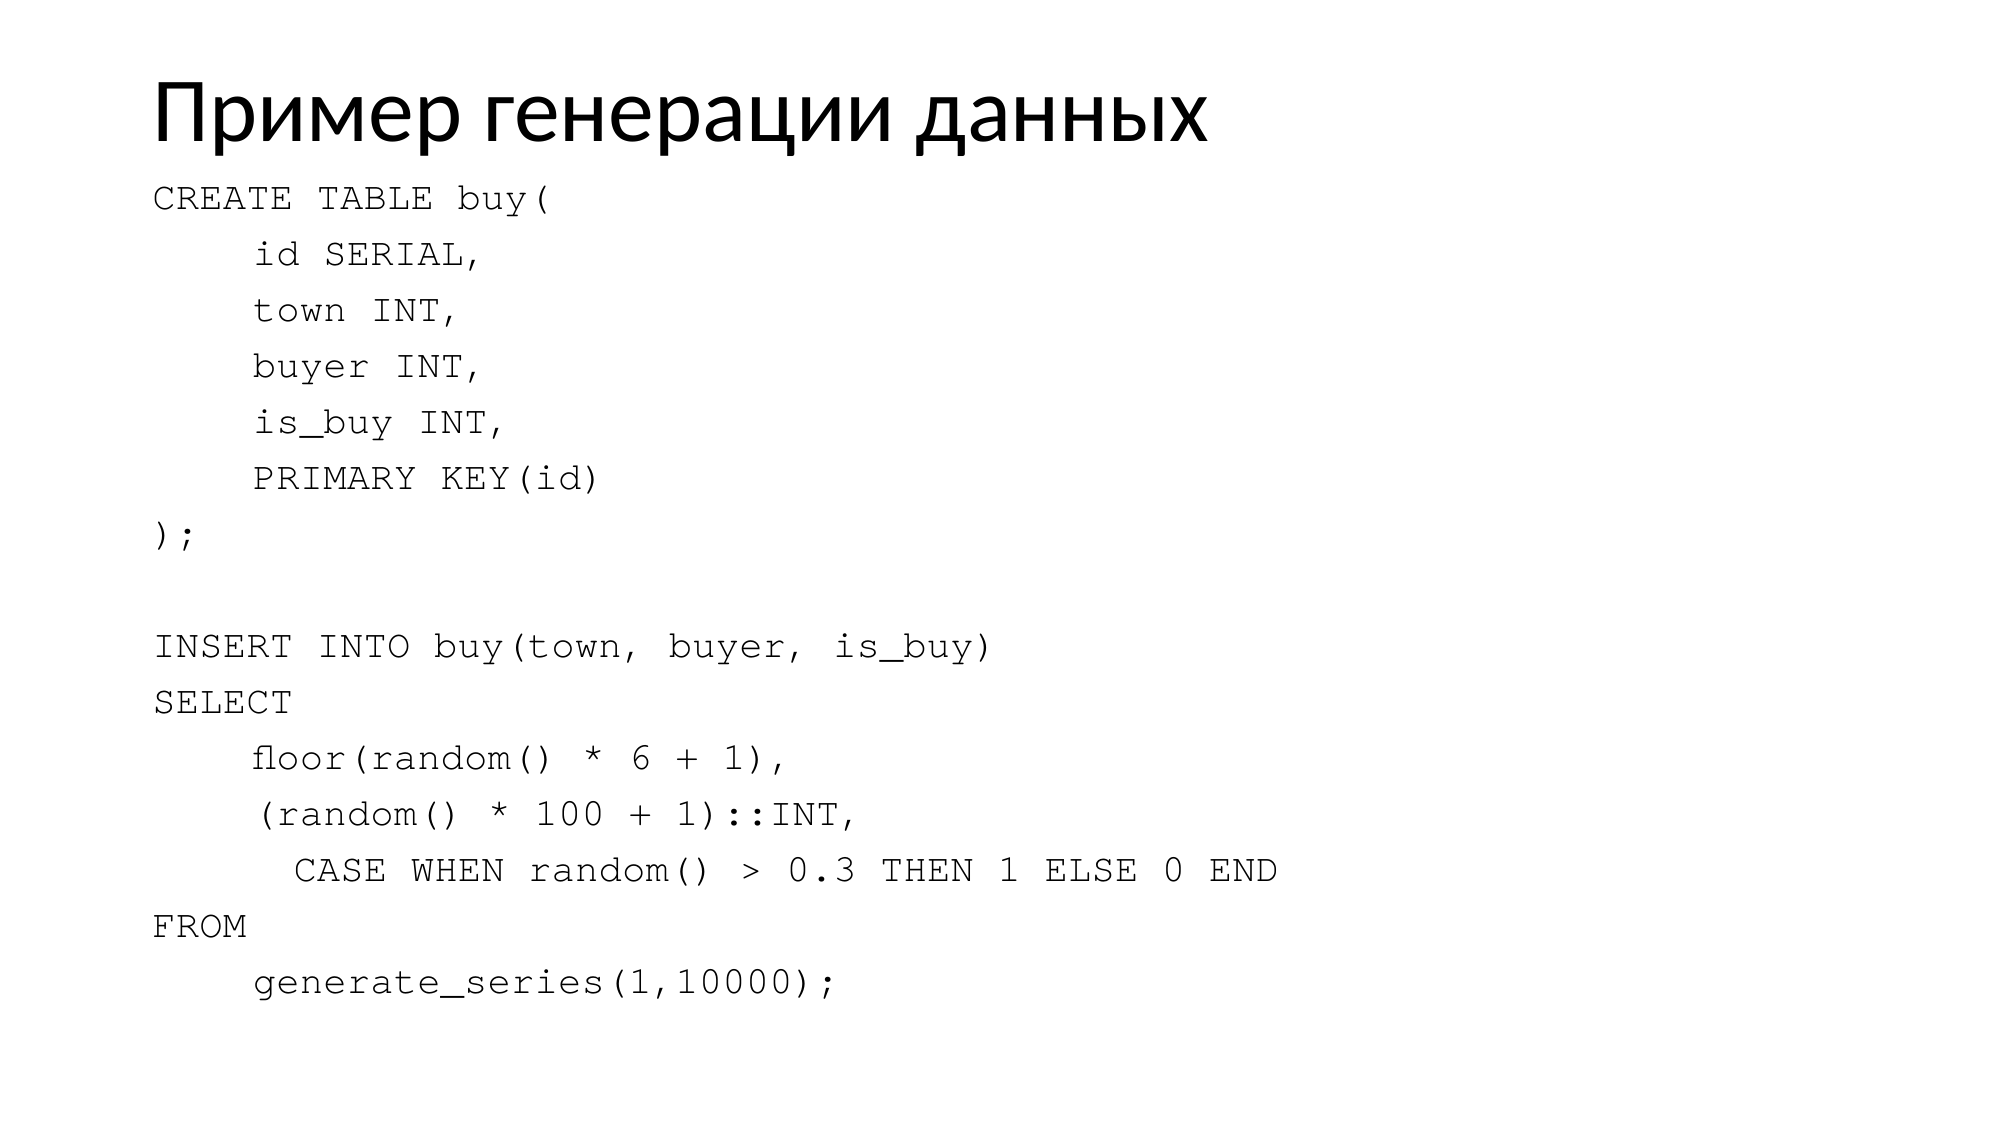

# Пример генерации данных
CREATE TABLE buy(
	id SERIAL,
	town INT,
  	buyer INT,
  	is_buy INT,
  	PRIMARY KEY(id)
);

INSERT INTO buy(town, buyer, is_buy)
SELECT
	floor(random() * 6 + 1),
	(random() * 100 + 1)::INT,
      CASE WHEN random() > 0.3 THEN 1 ELSE 0 END
FROM
	generate_series(1,10000);